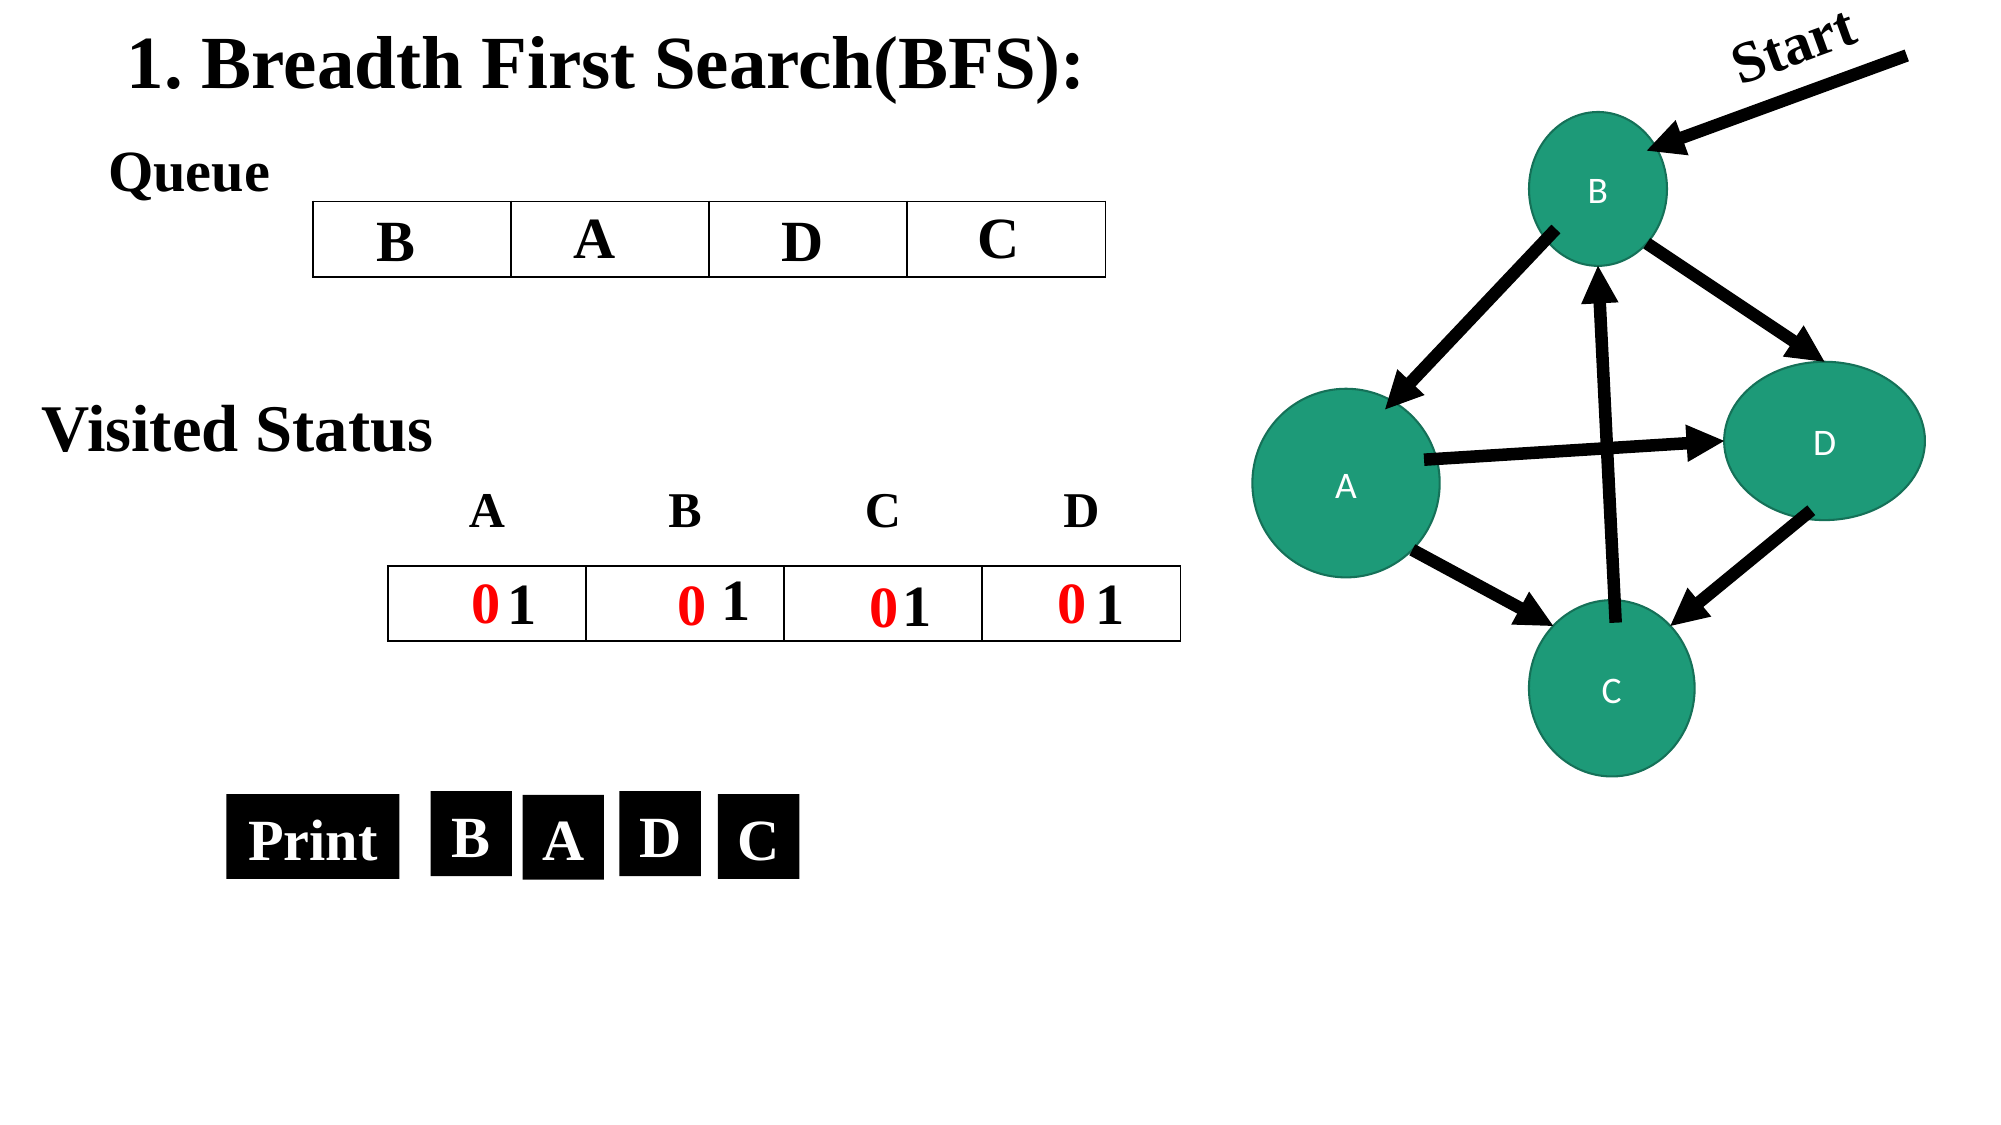

Start
1. Breadth First Search(BFS):
B
D
A
C
Queue
A
C
D
B
|  |  |  |  |
| --- | --- | --- | --- |
Visited Status
| A | B | C | D |
| --- | --- | --- | --- |

1
0
0
1
1
0
1
0
|  |  |  |  |
| --- | --- | --- | --- |
B
D
Print
C
A